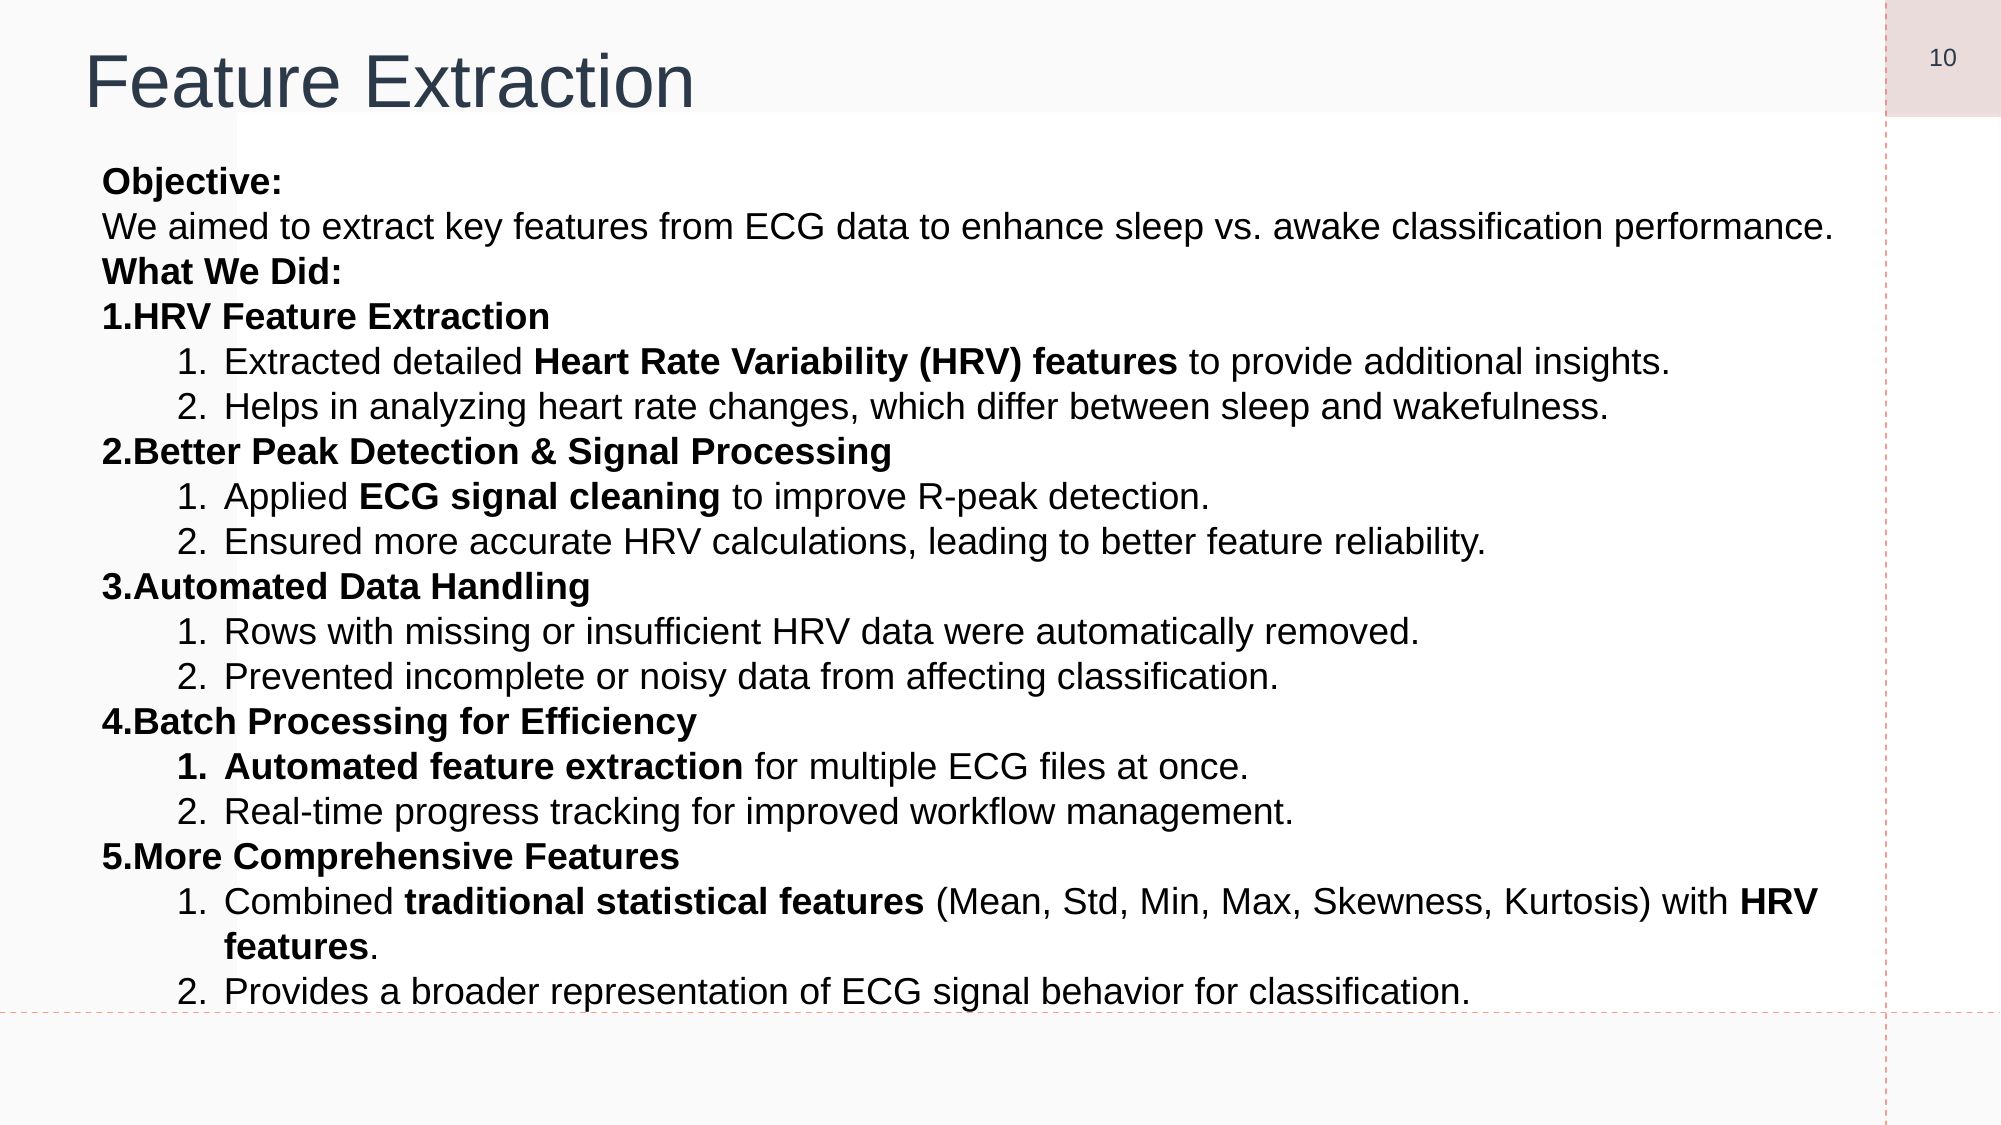

# Feature Extraction
10
Objective:
We aimed to extract key features from ECG data to enhance sleep vs. awake classification performance.
What We Did:
HRV Feature Extraction
Extracted detailed Heart Rate Variability (HRV) features to provide additional insights.
Helps in analyzing heart rate changes, which differ between sleep and wakefulness.
Better Peak Detection & Signal Processing
Applied ECG signal cleaning to improve R-peak detection.
Ensured more accurate HRV calculations, leading to better feature reliability.
Automated Data Handling
Rows with missing or insufficient HRV data were automatically removed.
Prevented incomplete or noisy data from affecting classification.
Batch Processing for Efficiency
Automated feature extraction for multiple ECG files at once.
Real-time progress tracking for improved workflow management.
More Comprehensive Features
Combined traditional statistical features (Mean, Std, Min, Max, Skewness, Kurtosis) with HRV features.
Provides a broader representation of ECG signal behavior for classification.